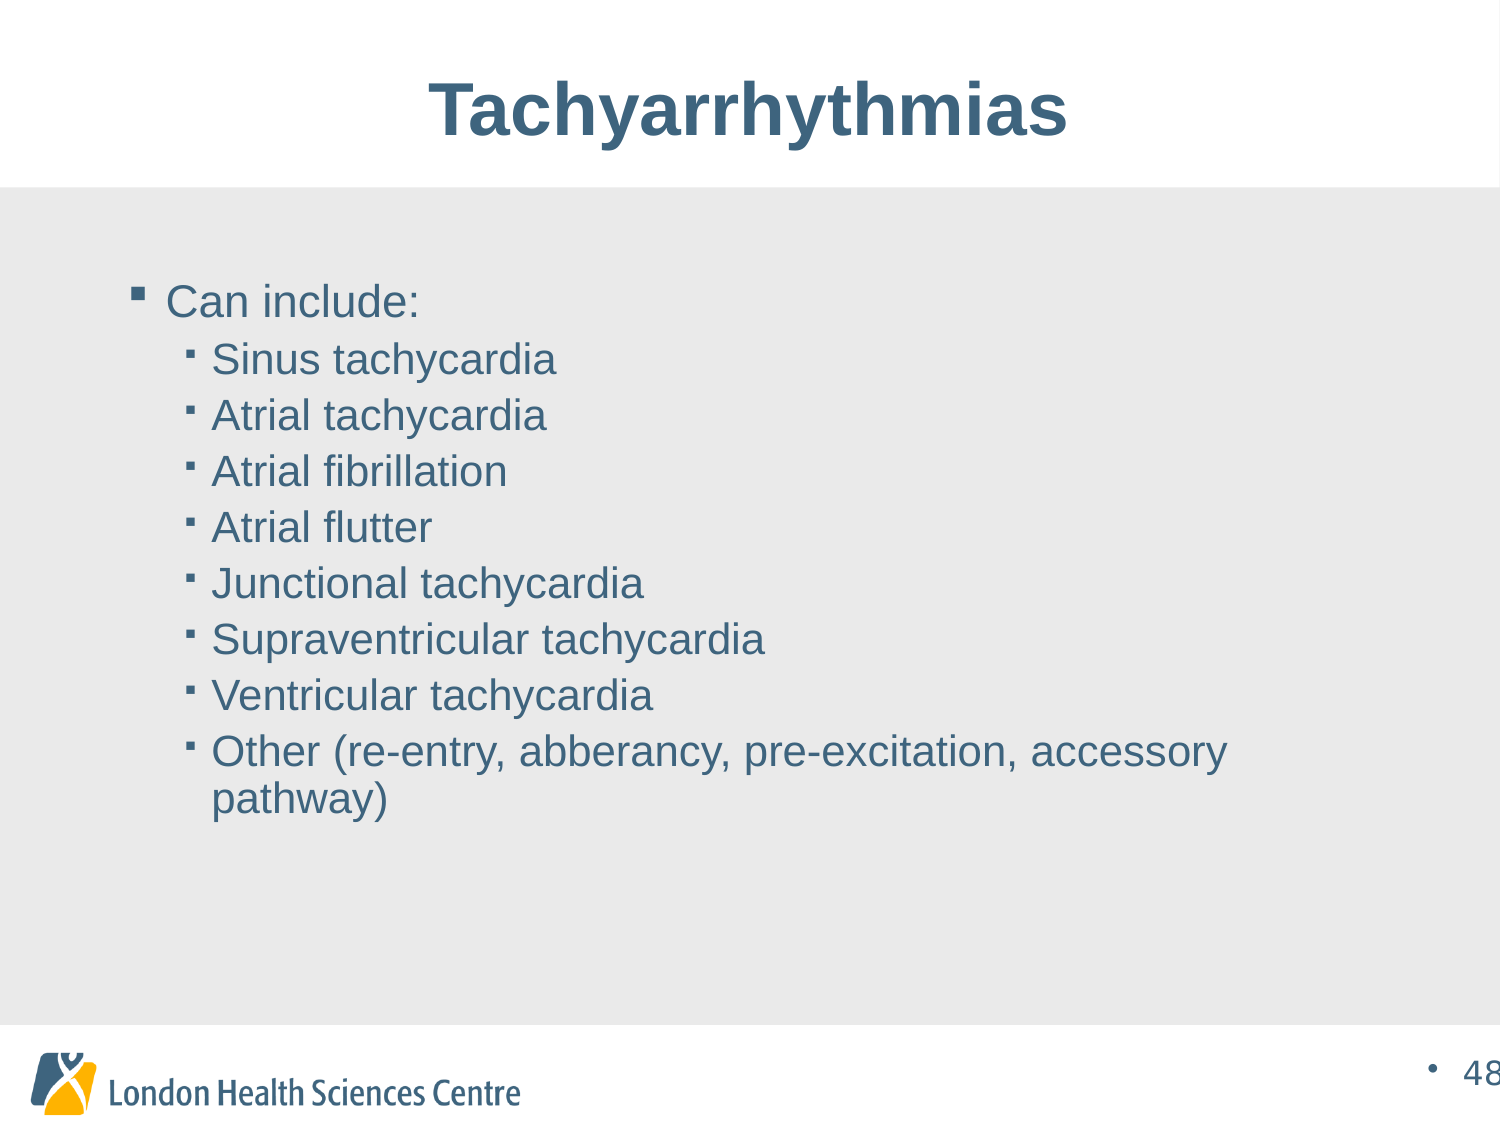

# Tachyarrhythmias
Can include:
Sinus tachycardia
Atrial tachycardia
Atrial fibrillation
Atrial flutter
Junctional tachycardia
Supraventricular tachycardia
Ventricular tachycardia
Other (re-entry, abberancy, pre-excitation, accessory pathway)